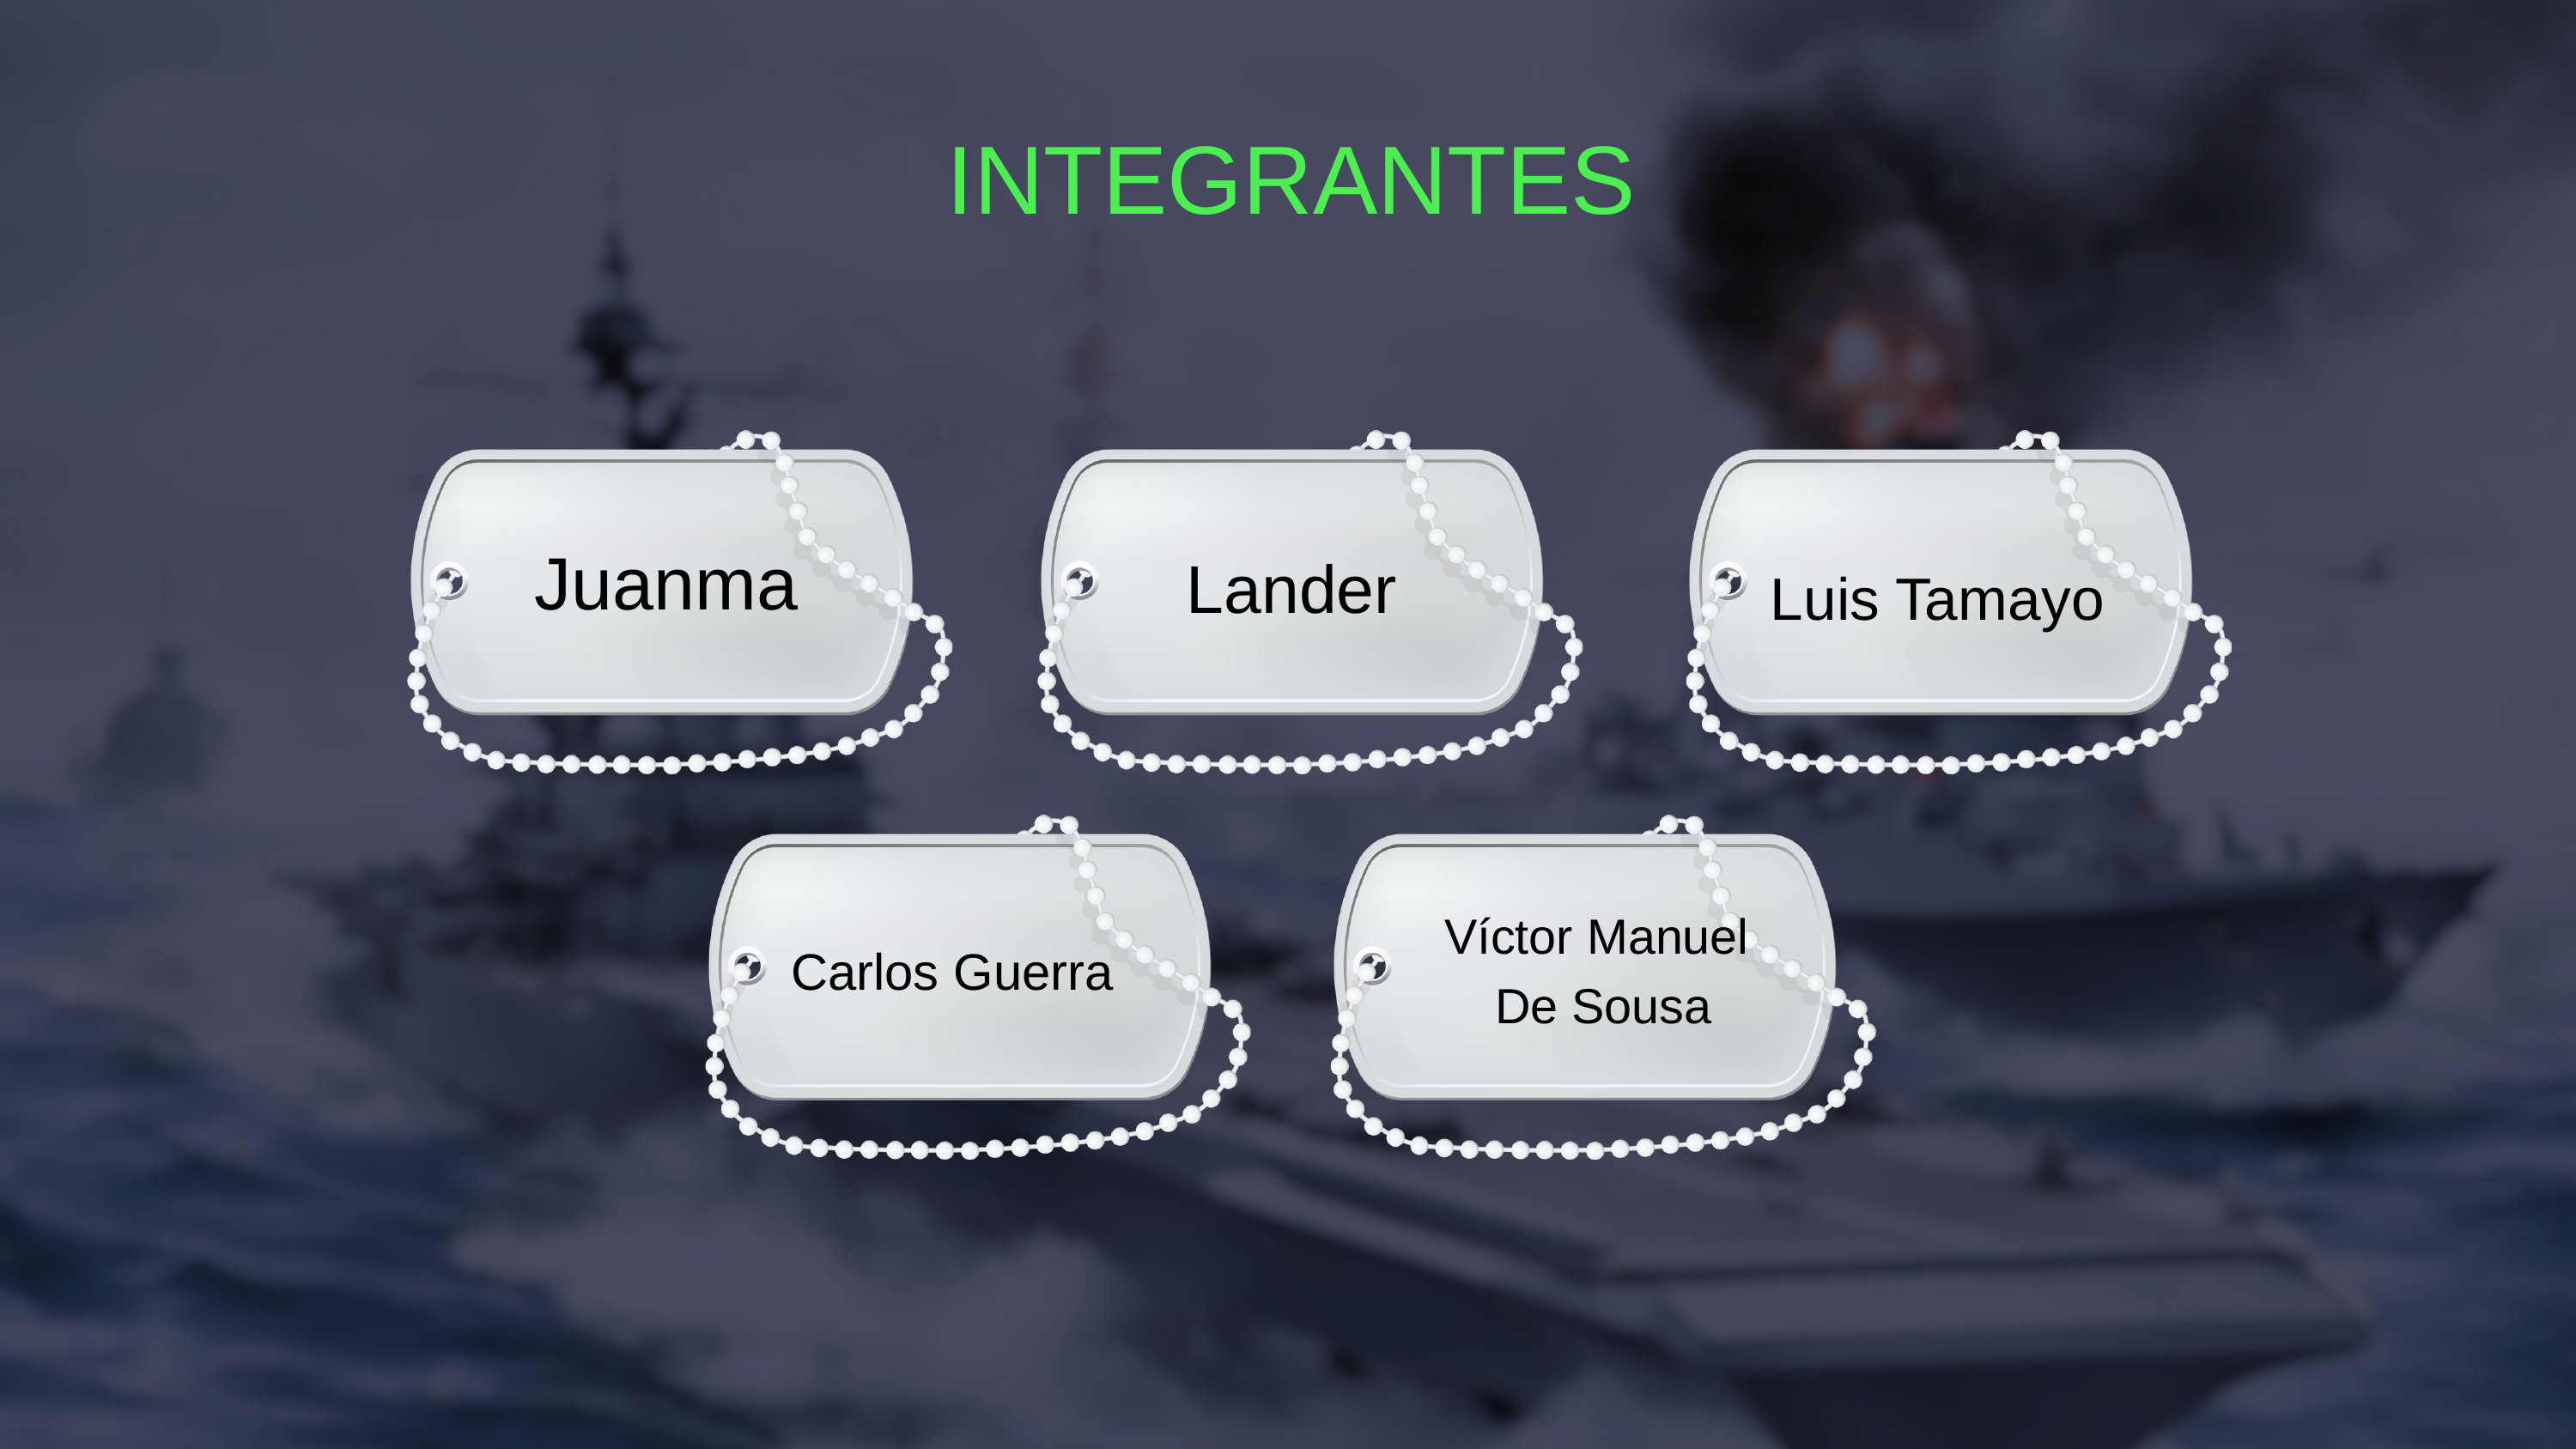

INTEGRANTES

Juanma
Lander
Luis Tamayo

Víctor Manuel
De Sousa
Carlos Guerra